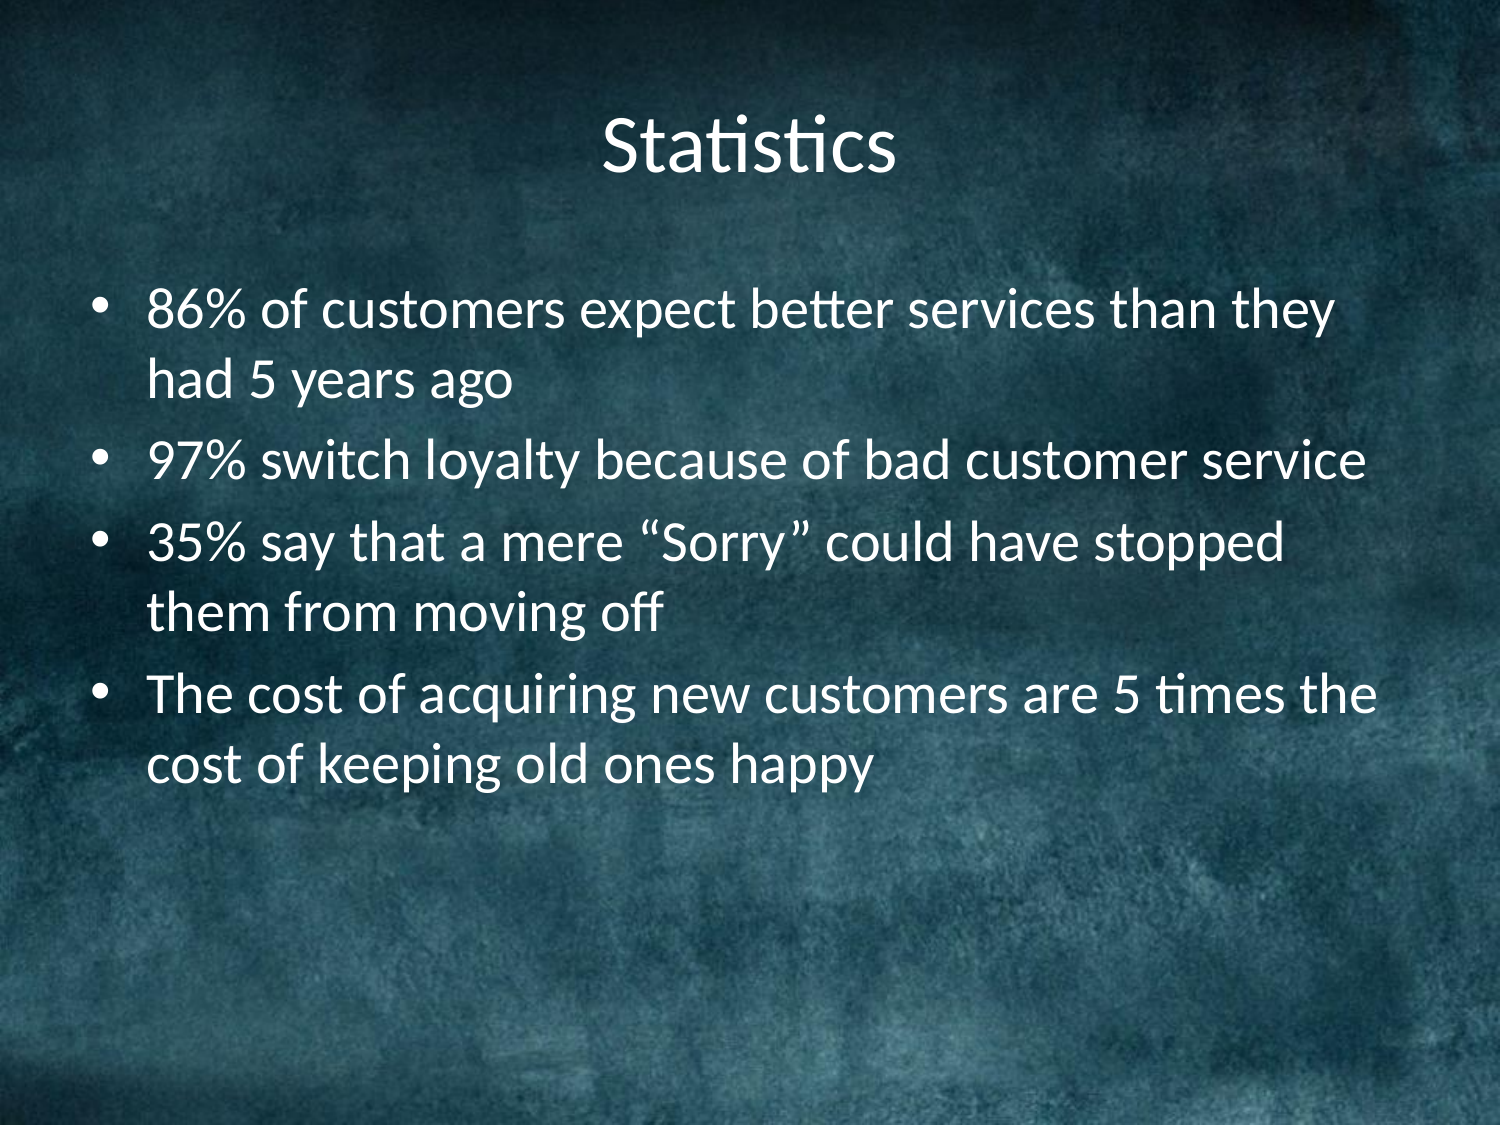

# Statistics
86% of customers expect better services than they had 5 years ago
97% switch loyalty because of bad customer service
35% say that a mere “Sorry” could have stopped them from moving off
The cost of acquiring new customers are 5 times the  cost of keeping old ones happy